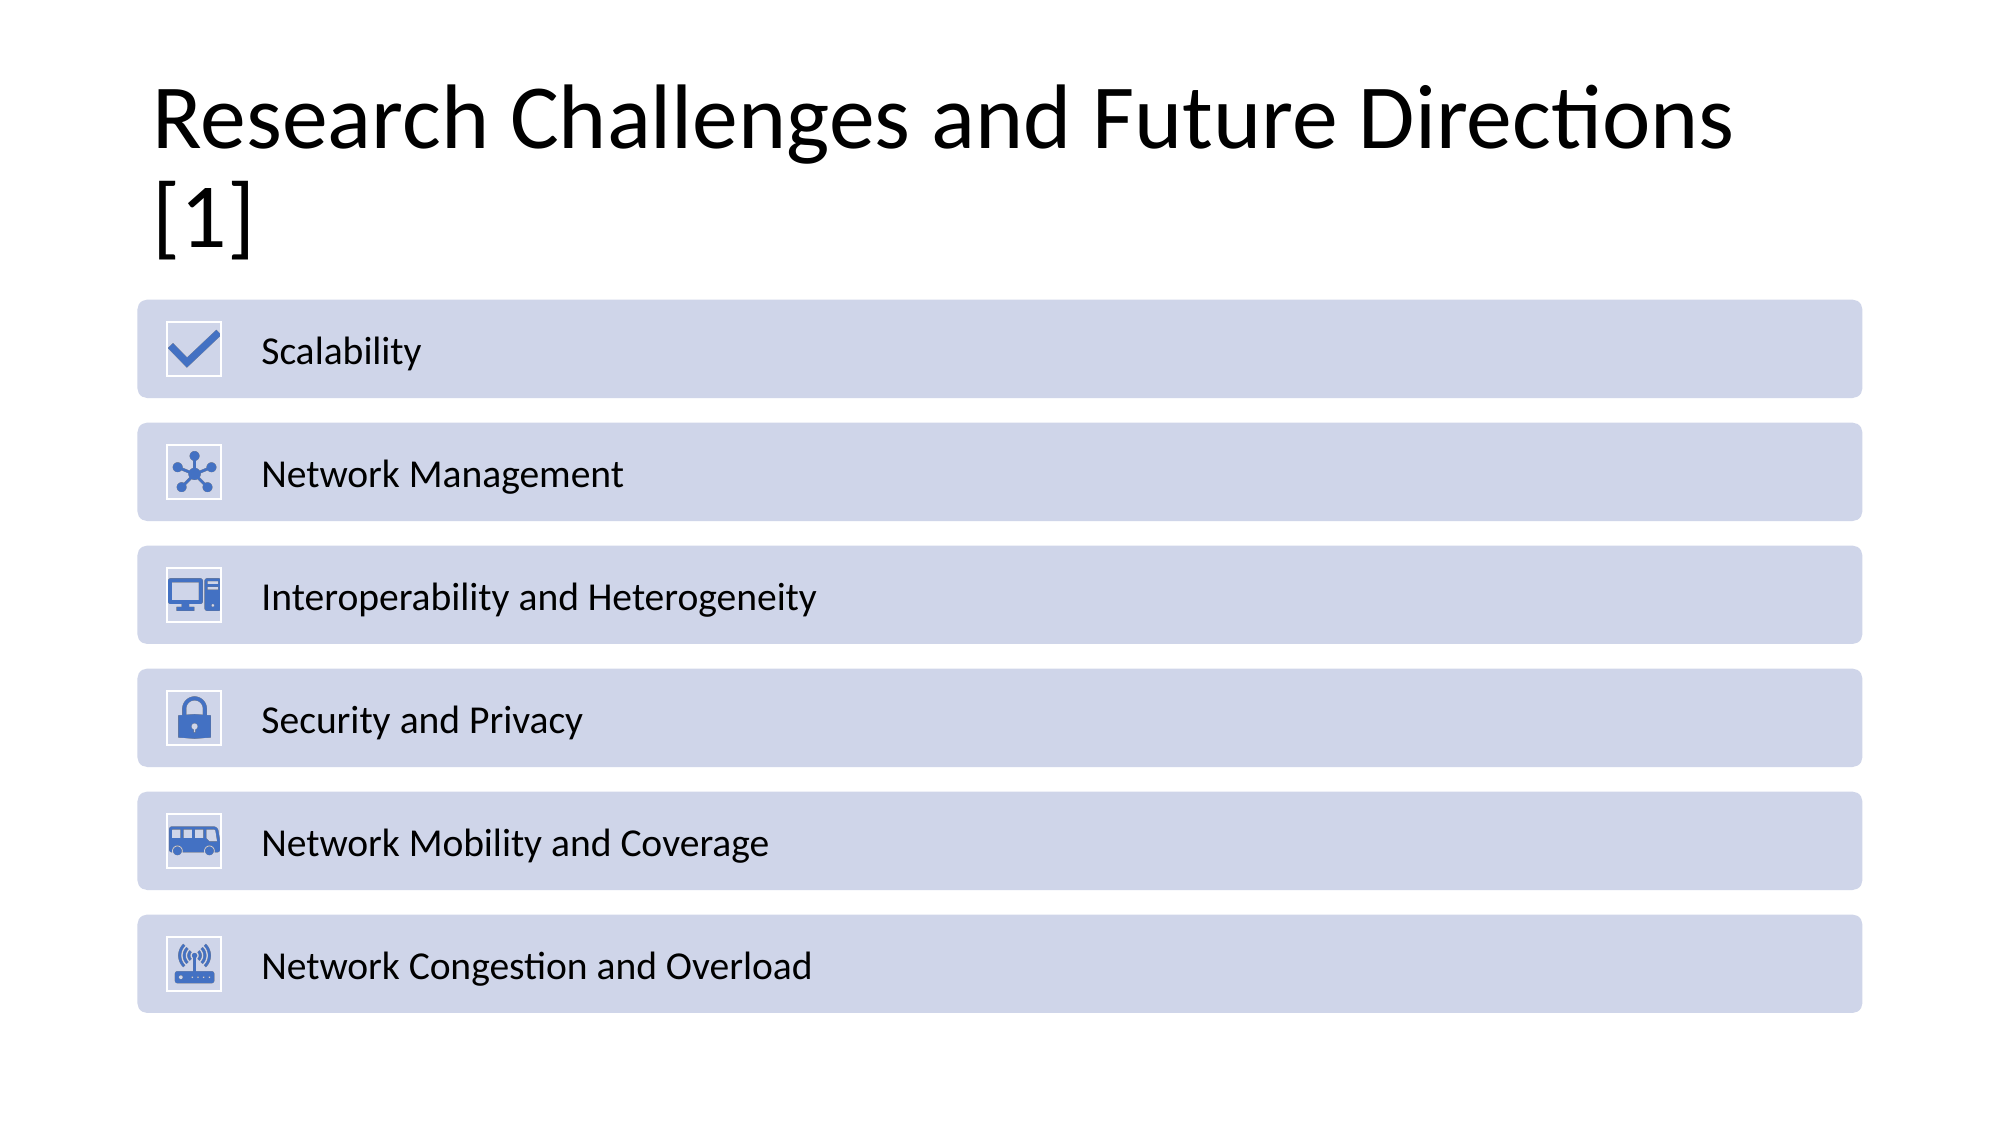

# Research Challenges and Future Directions [1]
Scalability
Network Management
Interoperability and Heterogeneity
Security and Privacy
Network Mobility and Coverage
Network Congestion and Overload